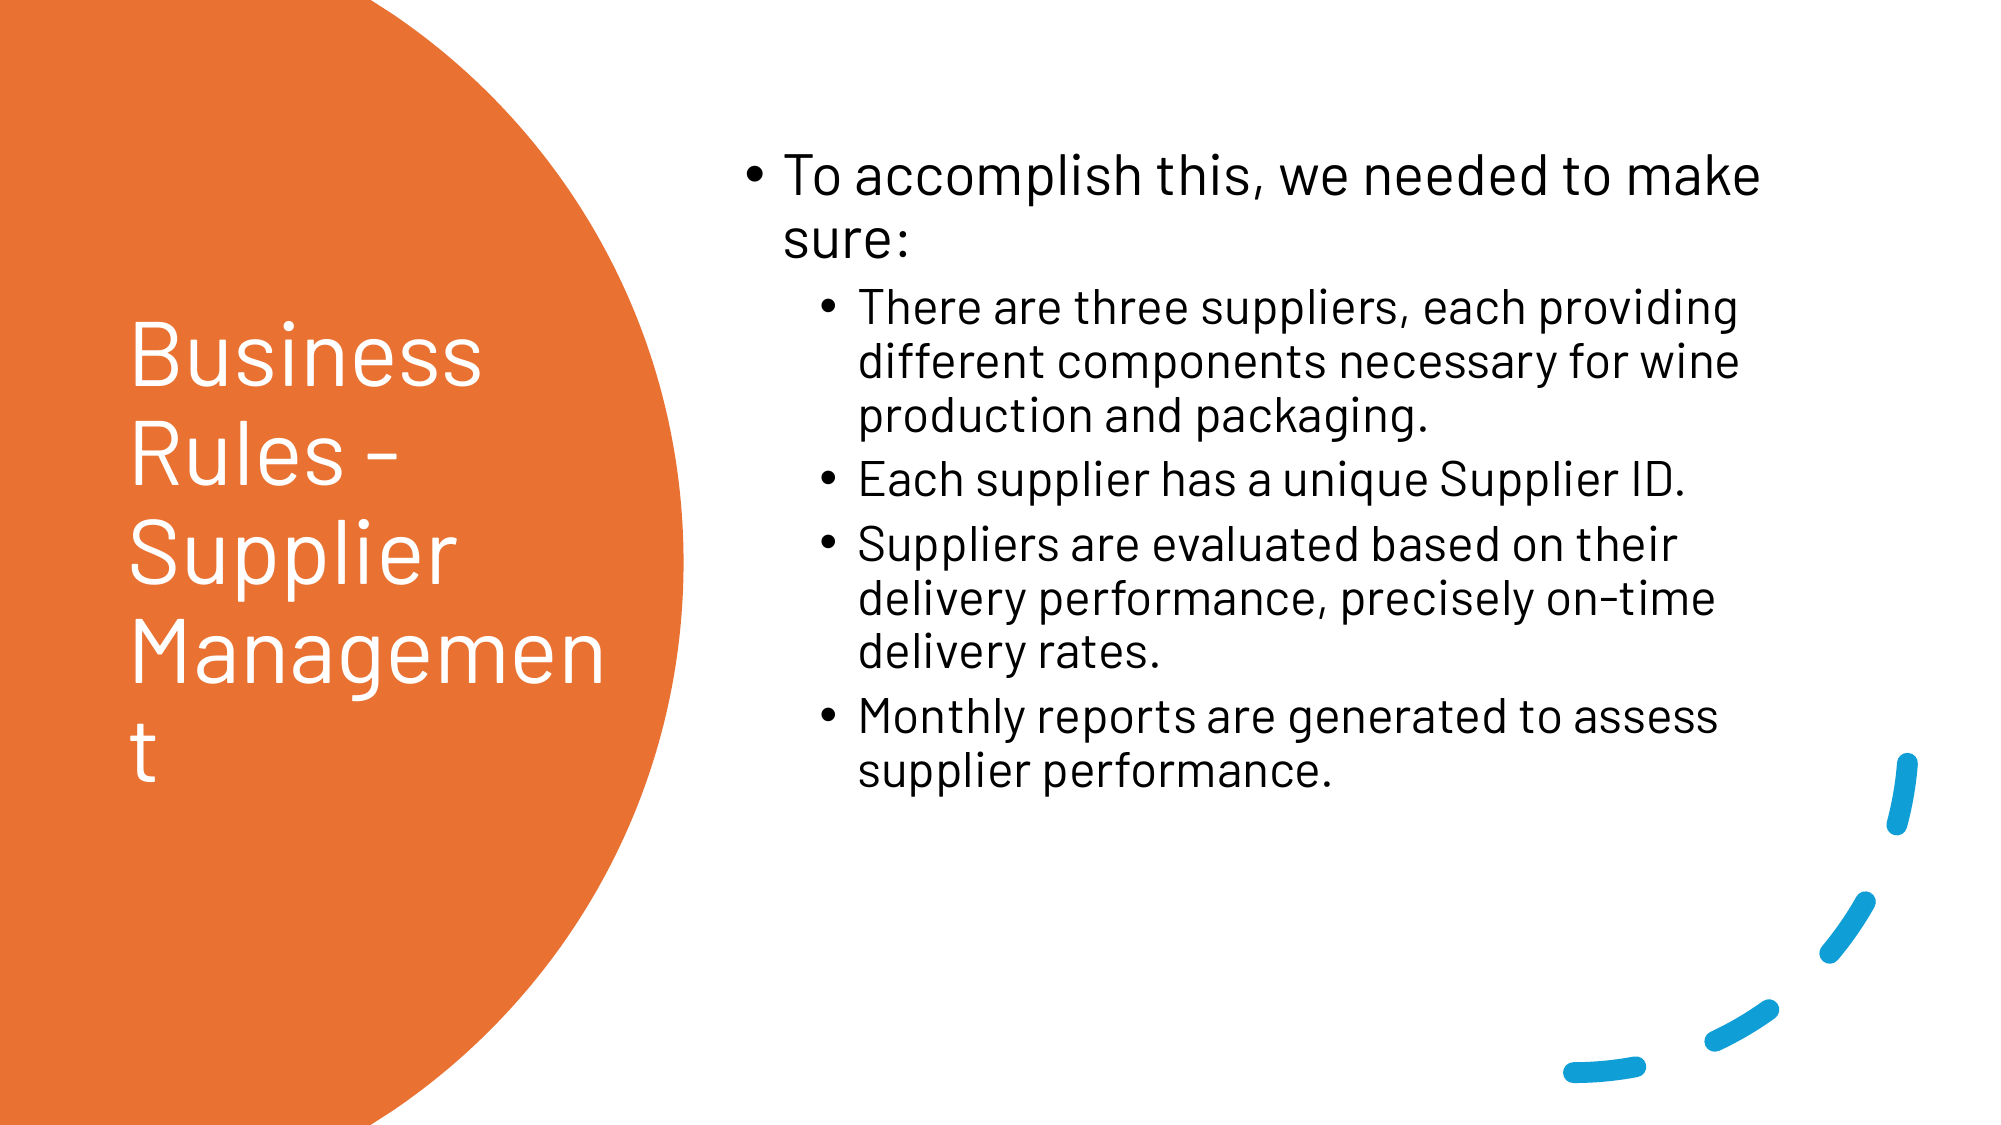

To accomplish this, we needed to make sure:
There are three suppliers, each providing different components necessary for wine production and packaging.
Each supplier has a unique Supplier ID.
Suppliers are evaluated based on their delivery performance, precisely on-time delivery rates.
Monthly reports are generated to assess supplier performance.

# Business Rules - Supplier Management